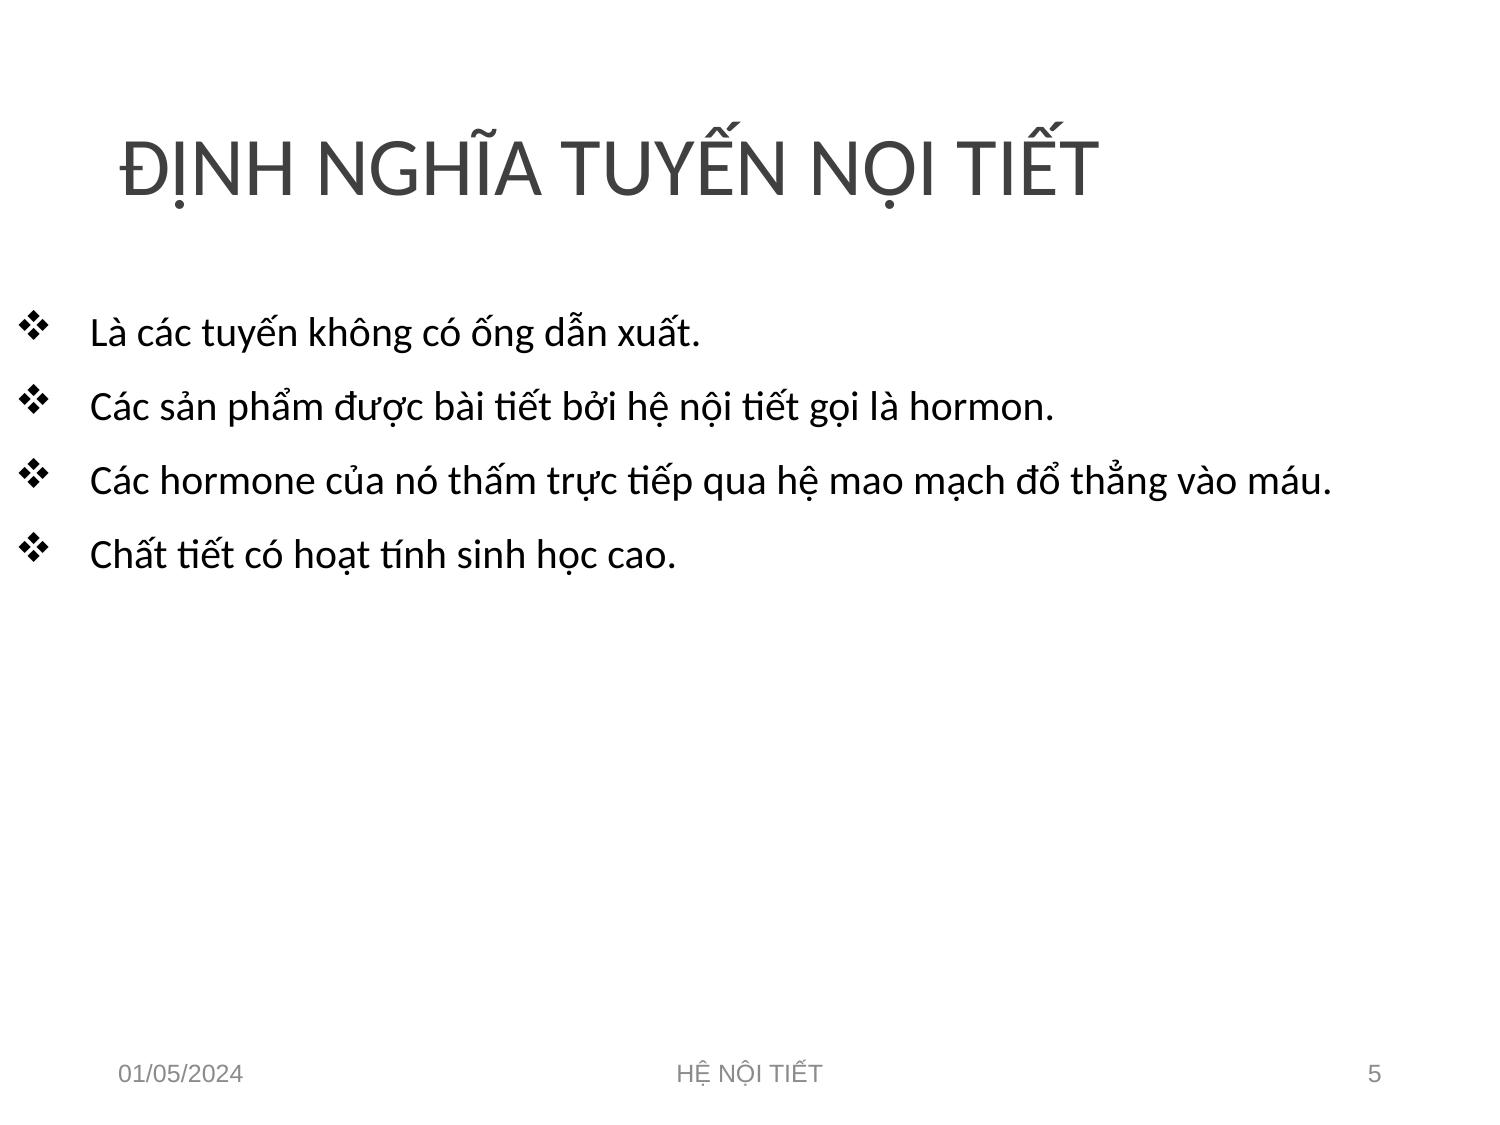

# ĐỊNH NGHĨA TUYẾN NỘI TIẾT
Là các tuyến không có ống dẫn xuất.
Các sản phẩm được bài tiết bởi hệ nội tiết gọi là hormon.
Các hormone của nó thấm trực tiếp qua hệ mao mạch đổ thẳng vào máu.
Chất tiết có hoạt tính sinh học cao.

01/05/2024
HỆ NỘI TIẾT
5